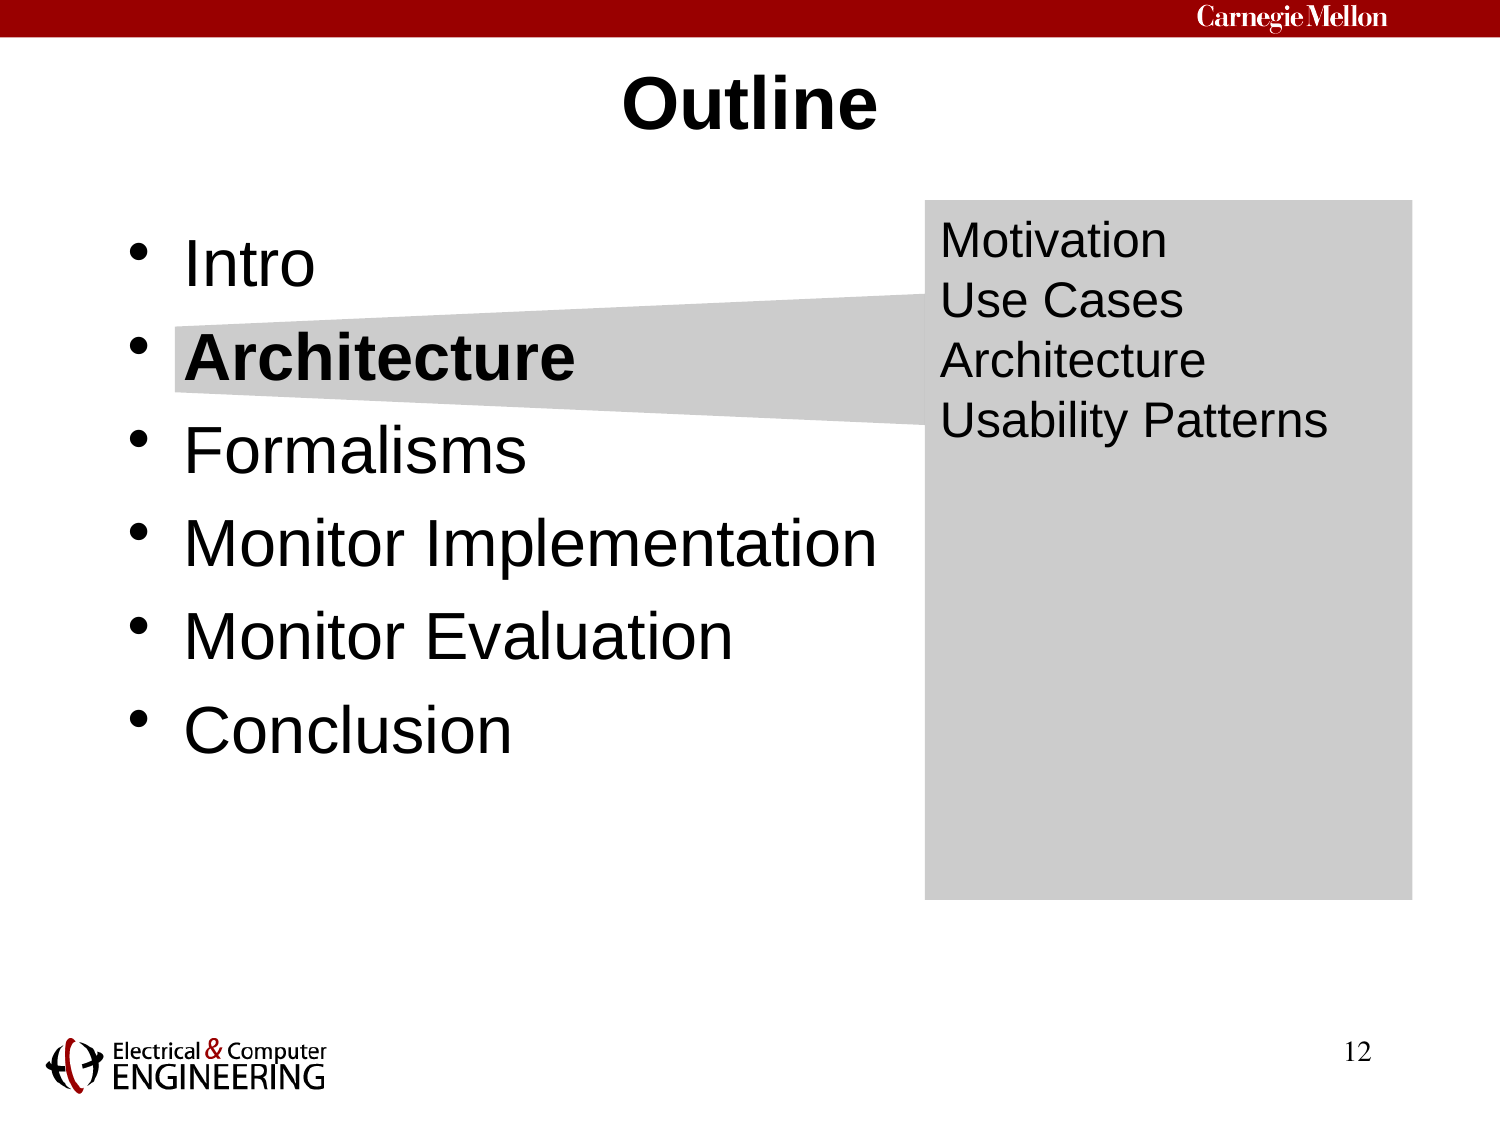

# Outline
Motivation
Use Cases
Architecture
Usability Patterns

Intro
Architecture
Formalisms
Monitor Implementation
Monitor Evaluation
Conclusion
12